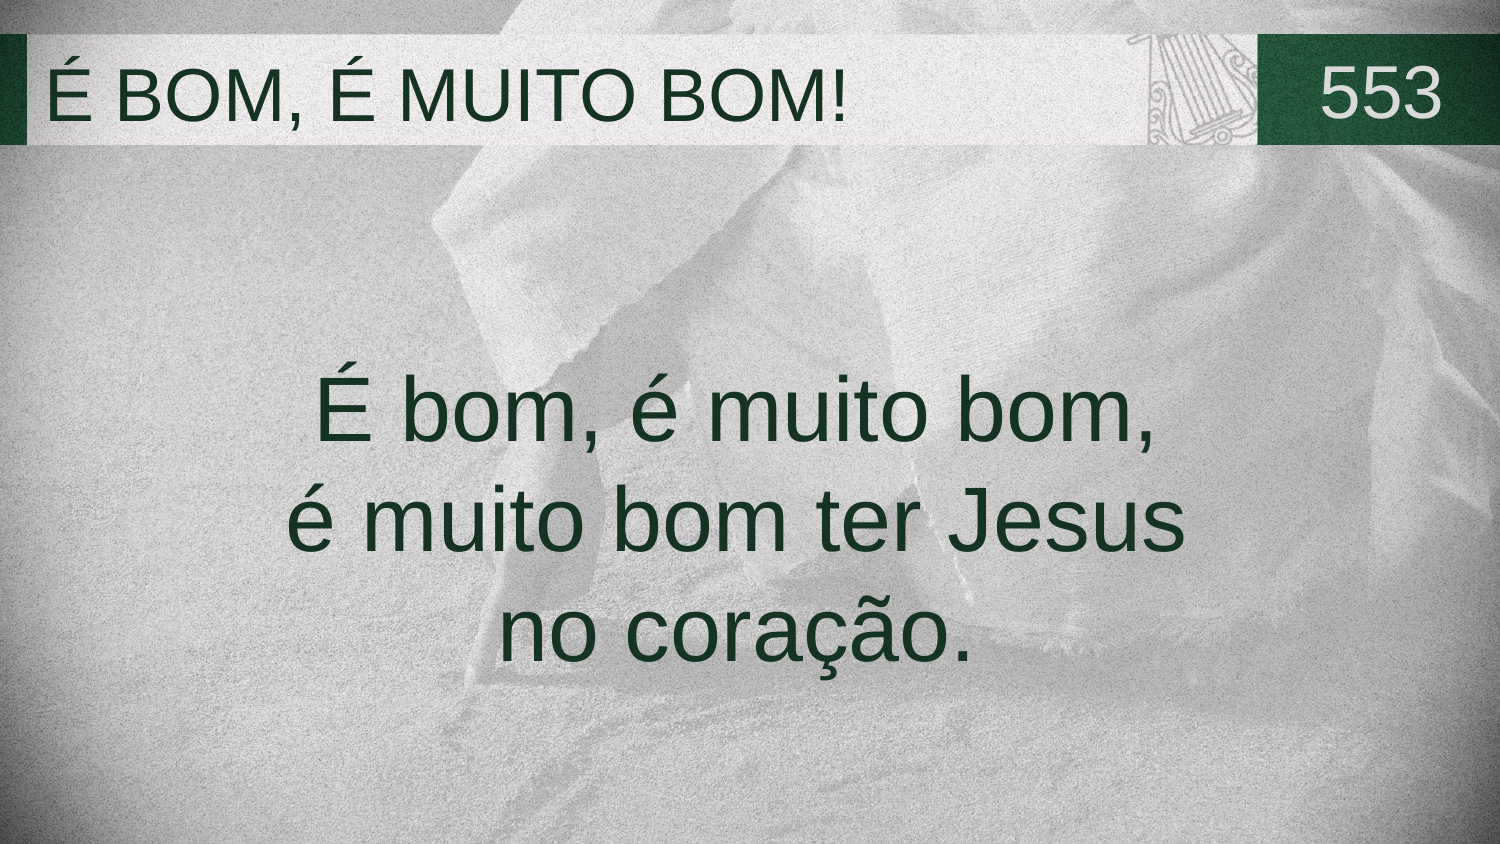

# É BOM, É MUITO BOM!
553
É bom, é muito bom,
é muito bom ter Jesus
no coração.